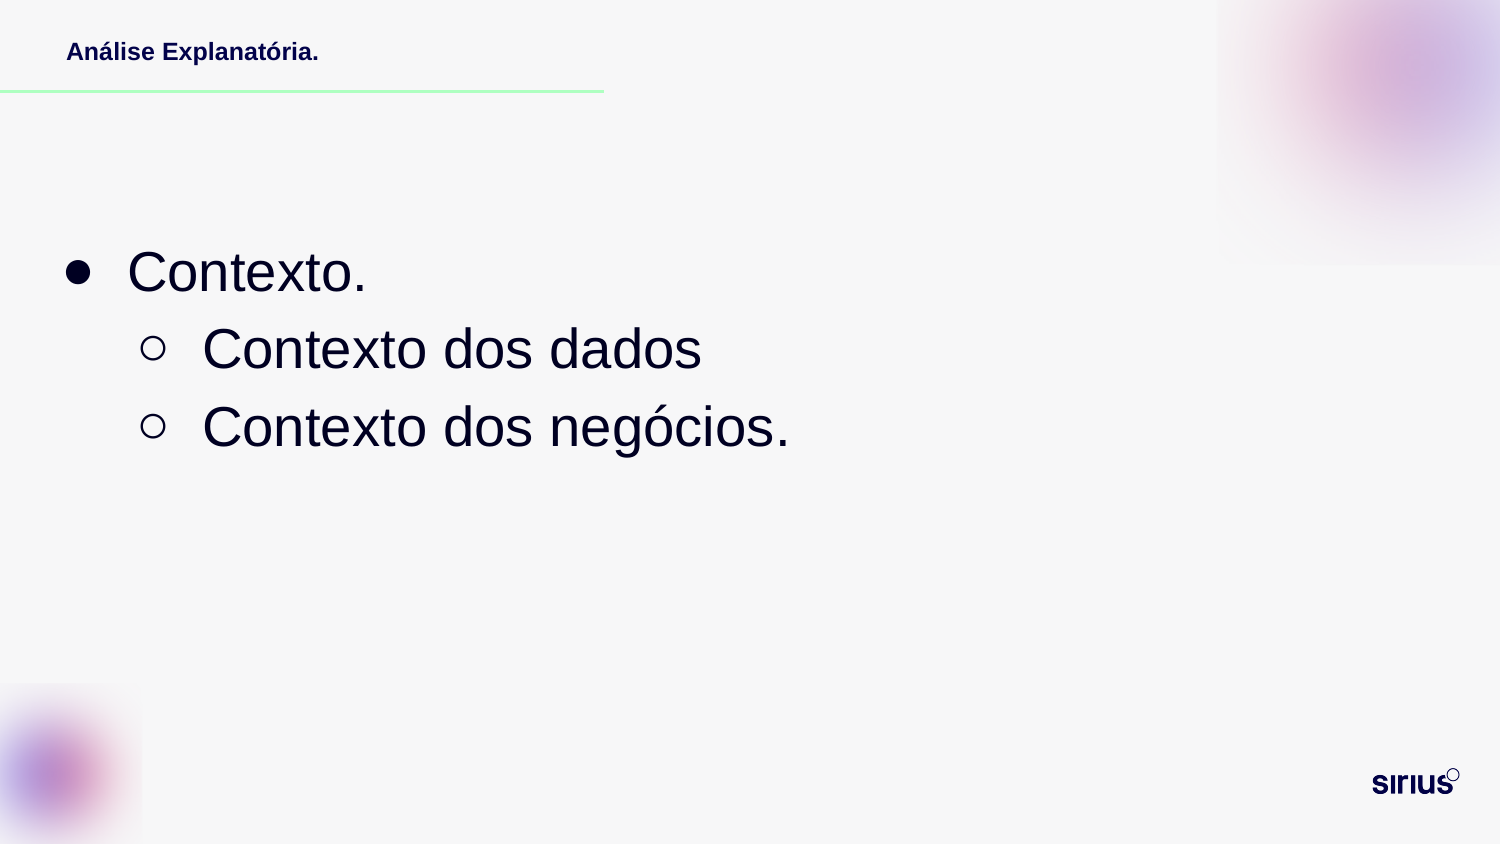

# Análise Explanatória.
Contexto.
Contexto dos dados
Contexto dos negócios.